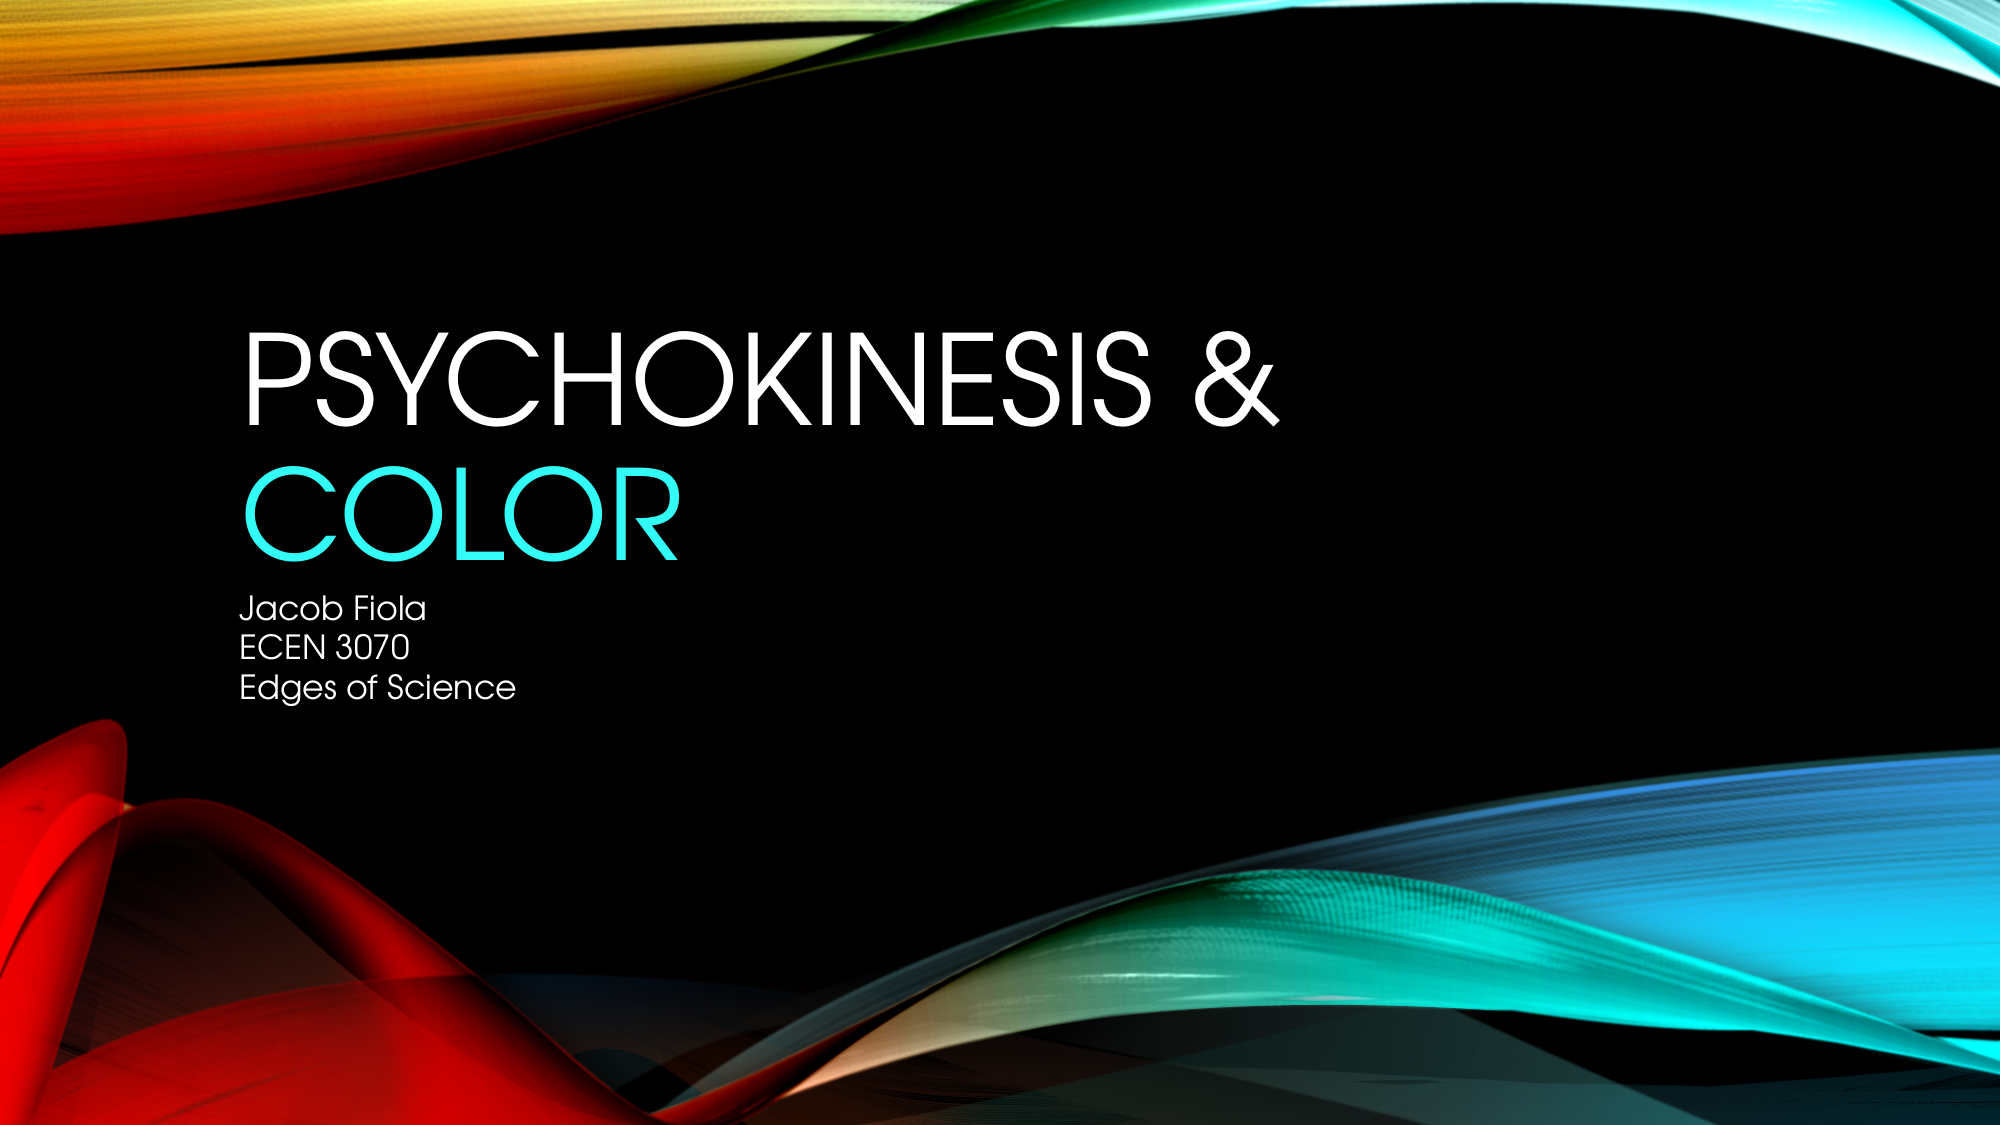

# Psychokinesis & color
Jacob Fiola
ECEN 3070
Edges of Science